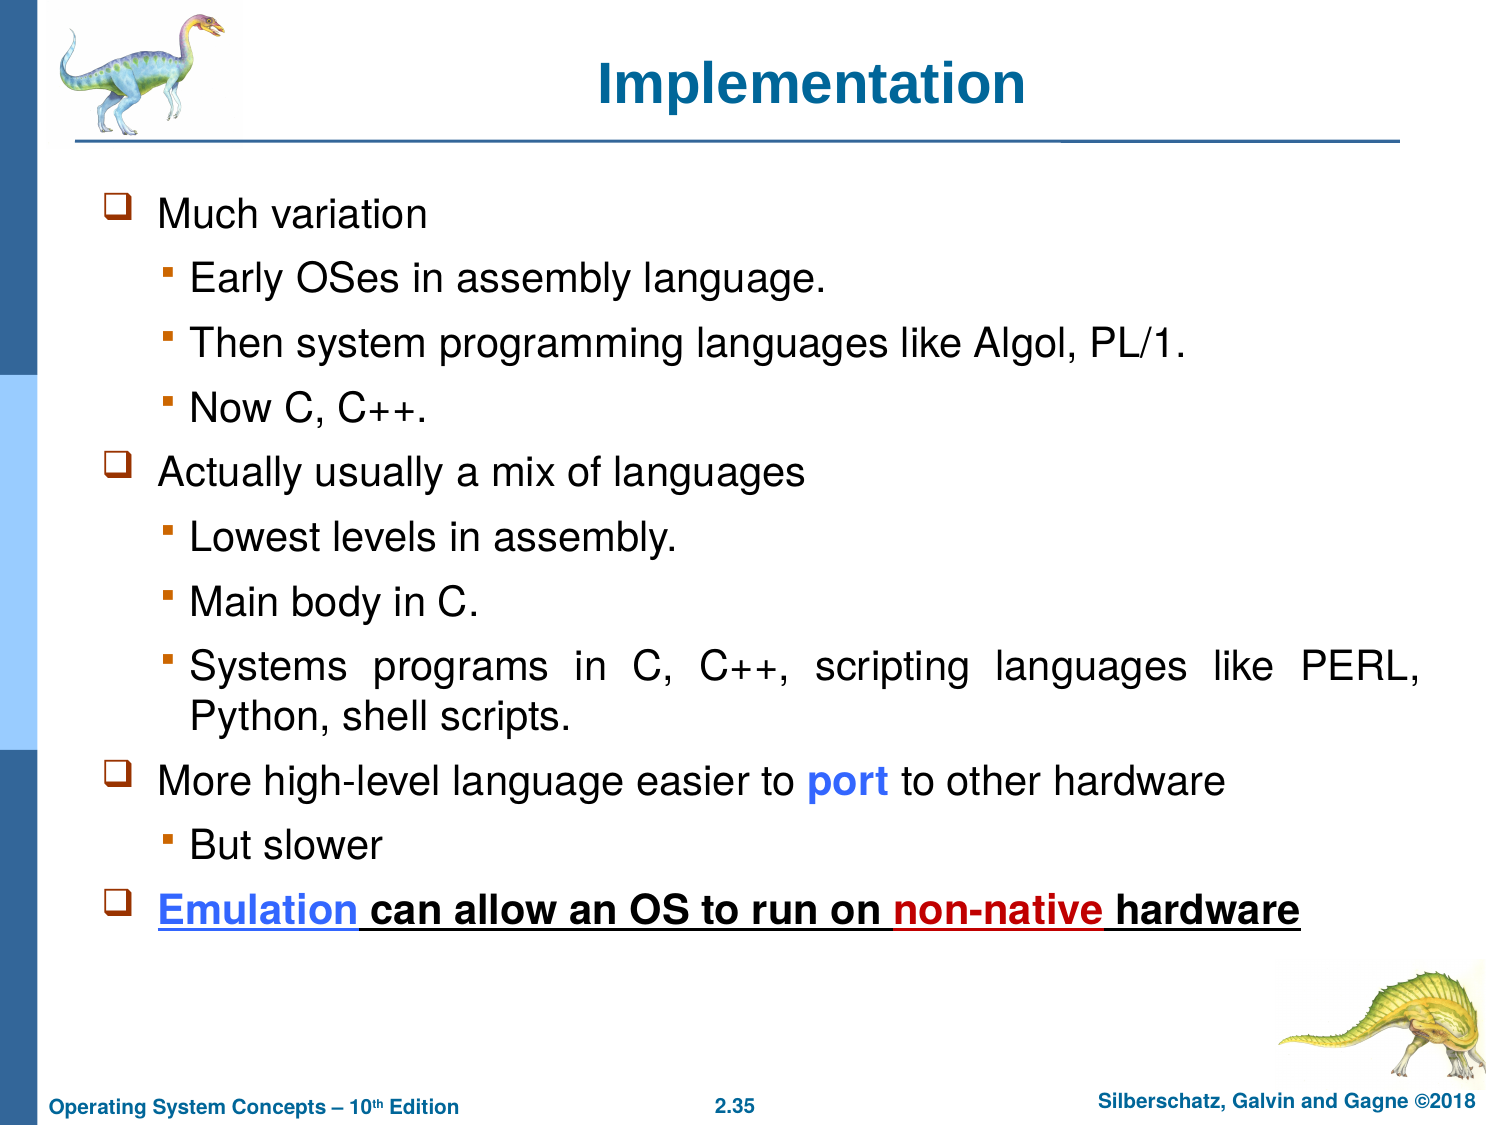

# Implementation
Much variation
Early OSes in assembly language.
Then system programming languages like Algol, PL/1.
Now C, C++.
Actually usually a mix of languages
Lowest levels in assembly.
Main body in C.
Systems programs in C, C++, scripting languages like PERL, Python, shell scripts.
More high-level language easier to port to other hardware
But slower
Emulation can allow an OS to run on non-native hardware